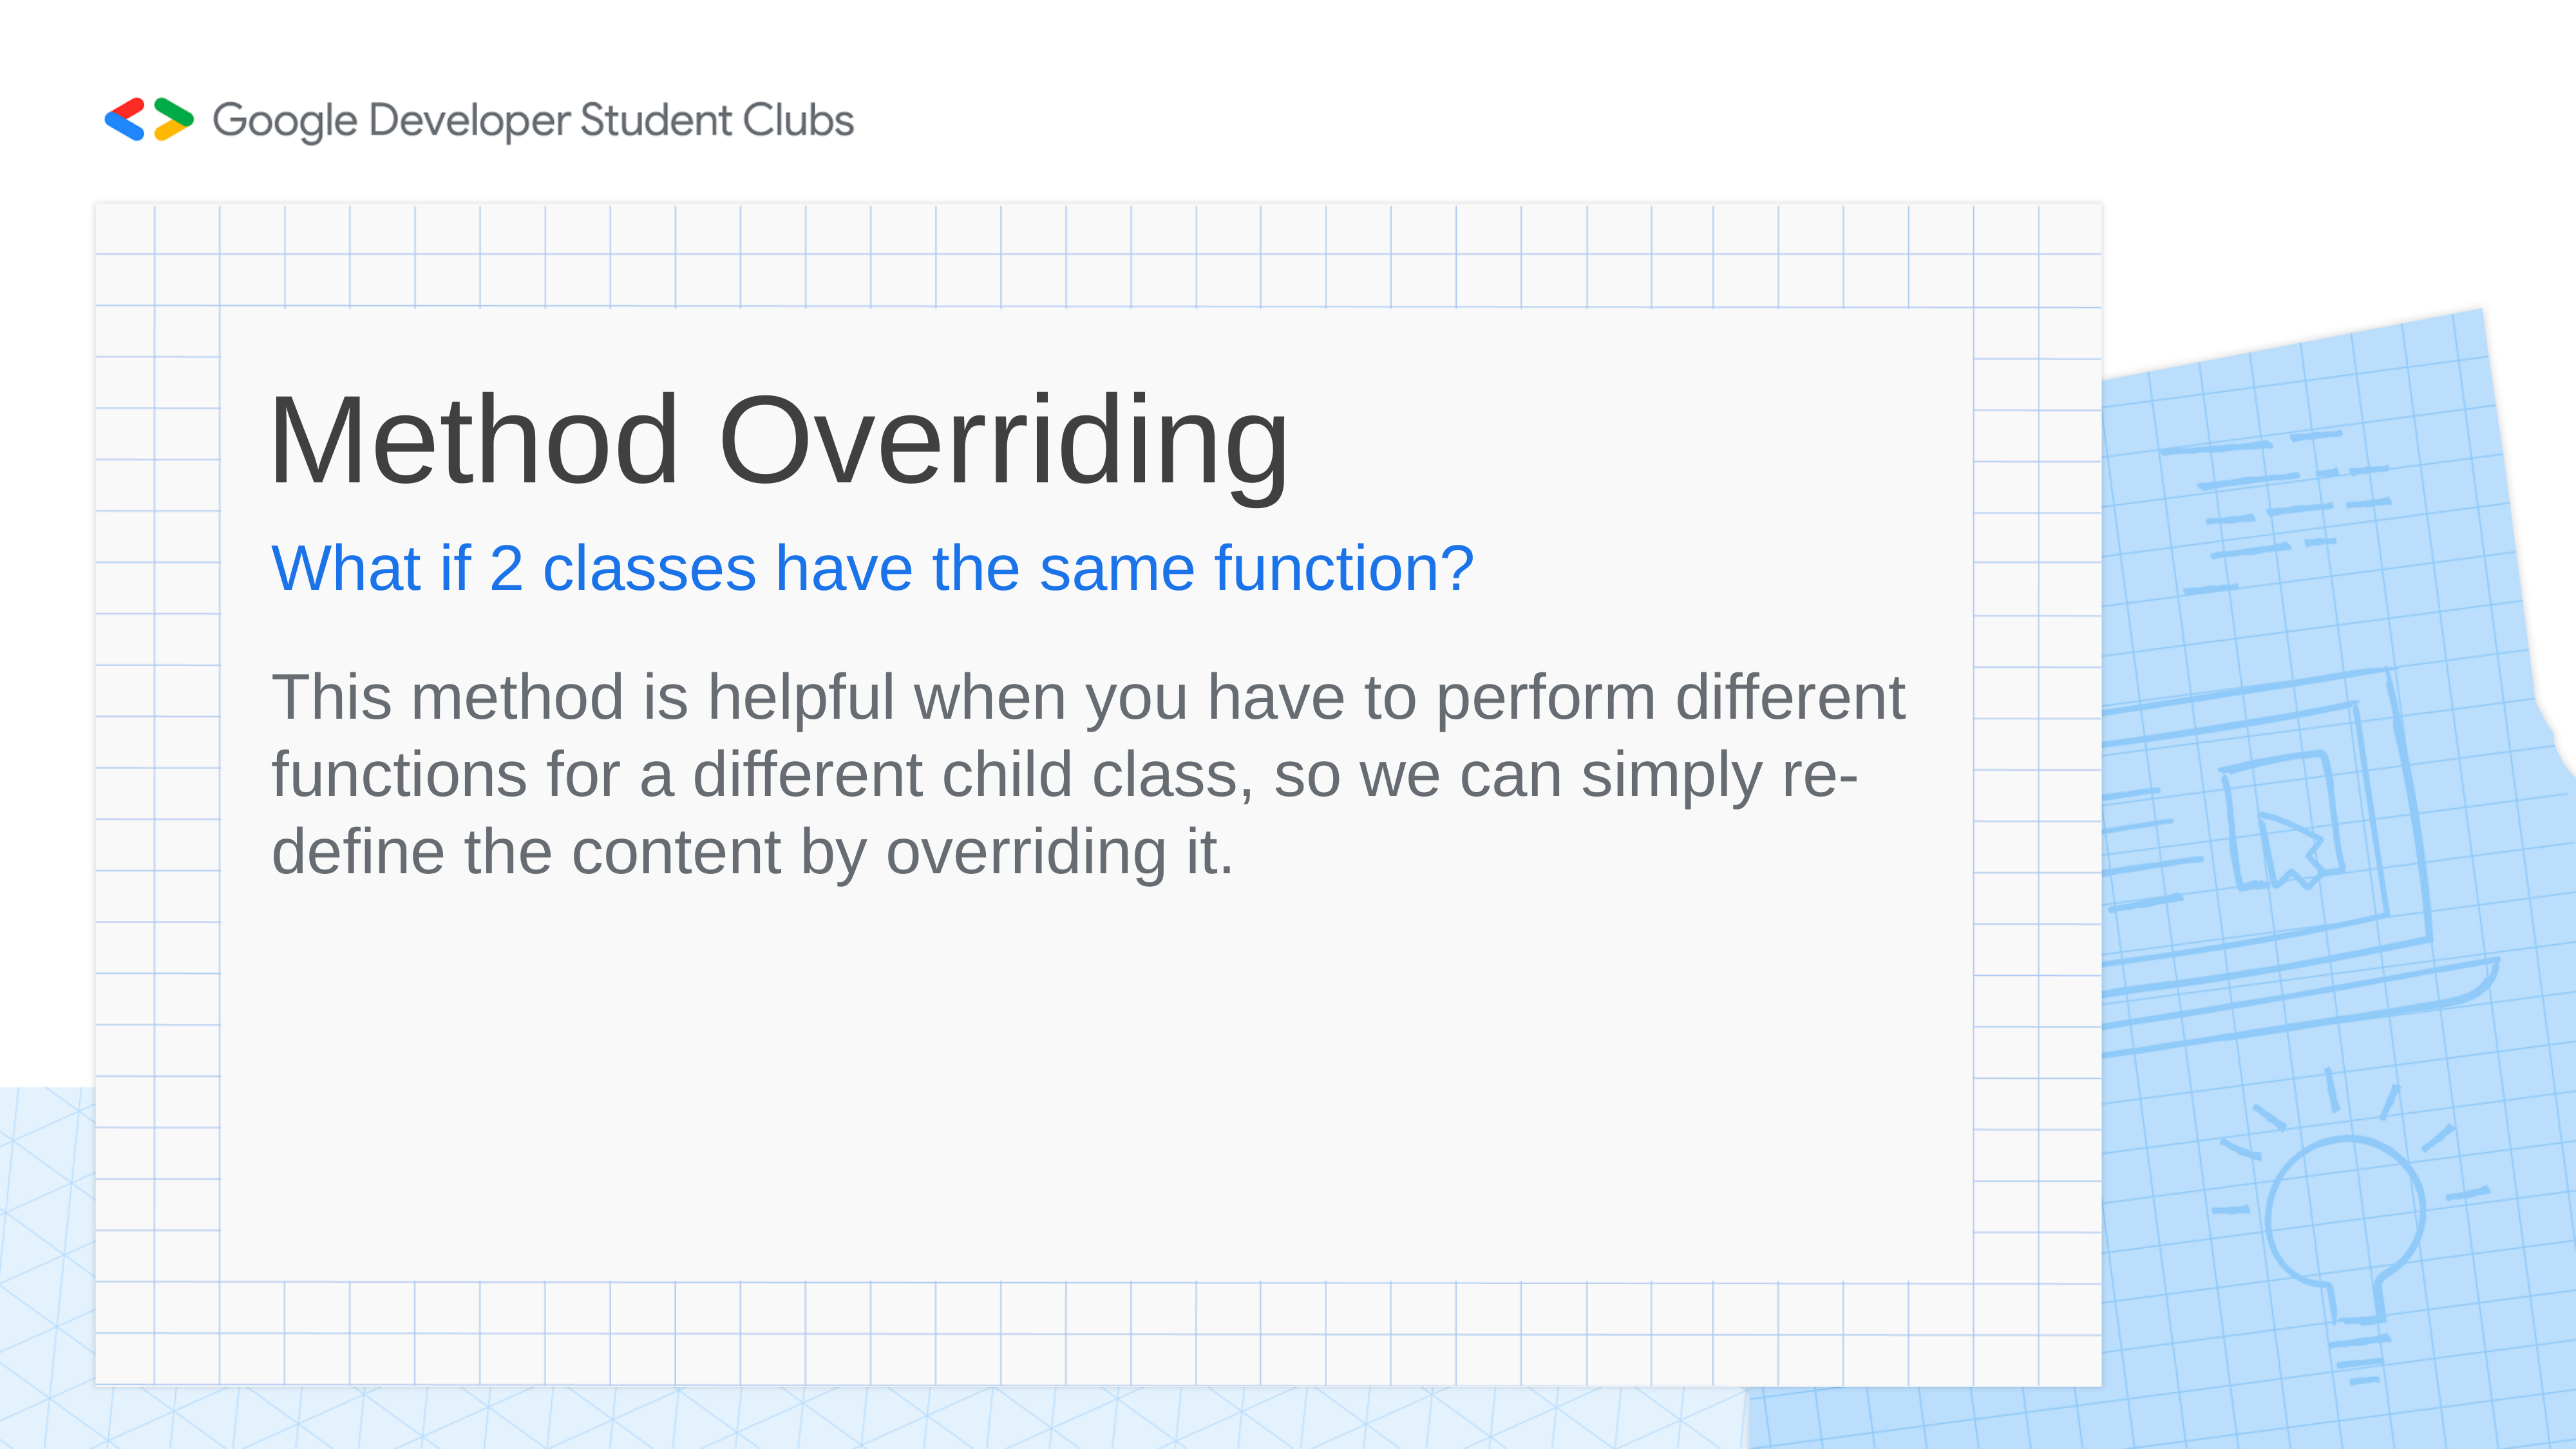

# Method Overriding
What if 2 classes have the same function?
This method is helpful when you have to perform different functions for a different child class, so we can simply re-define the content by overriding it.